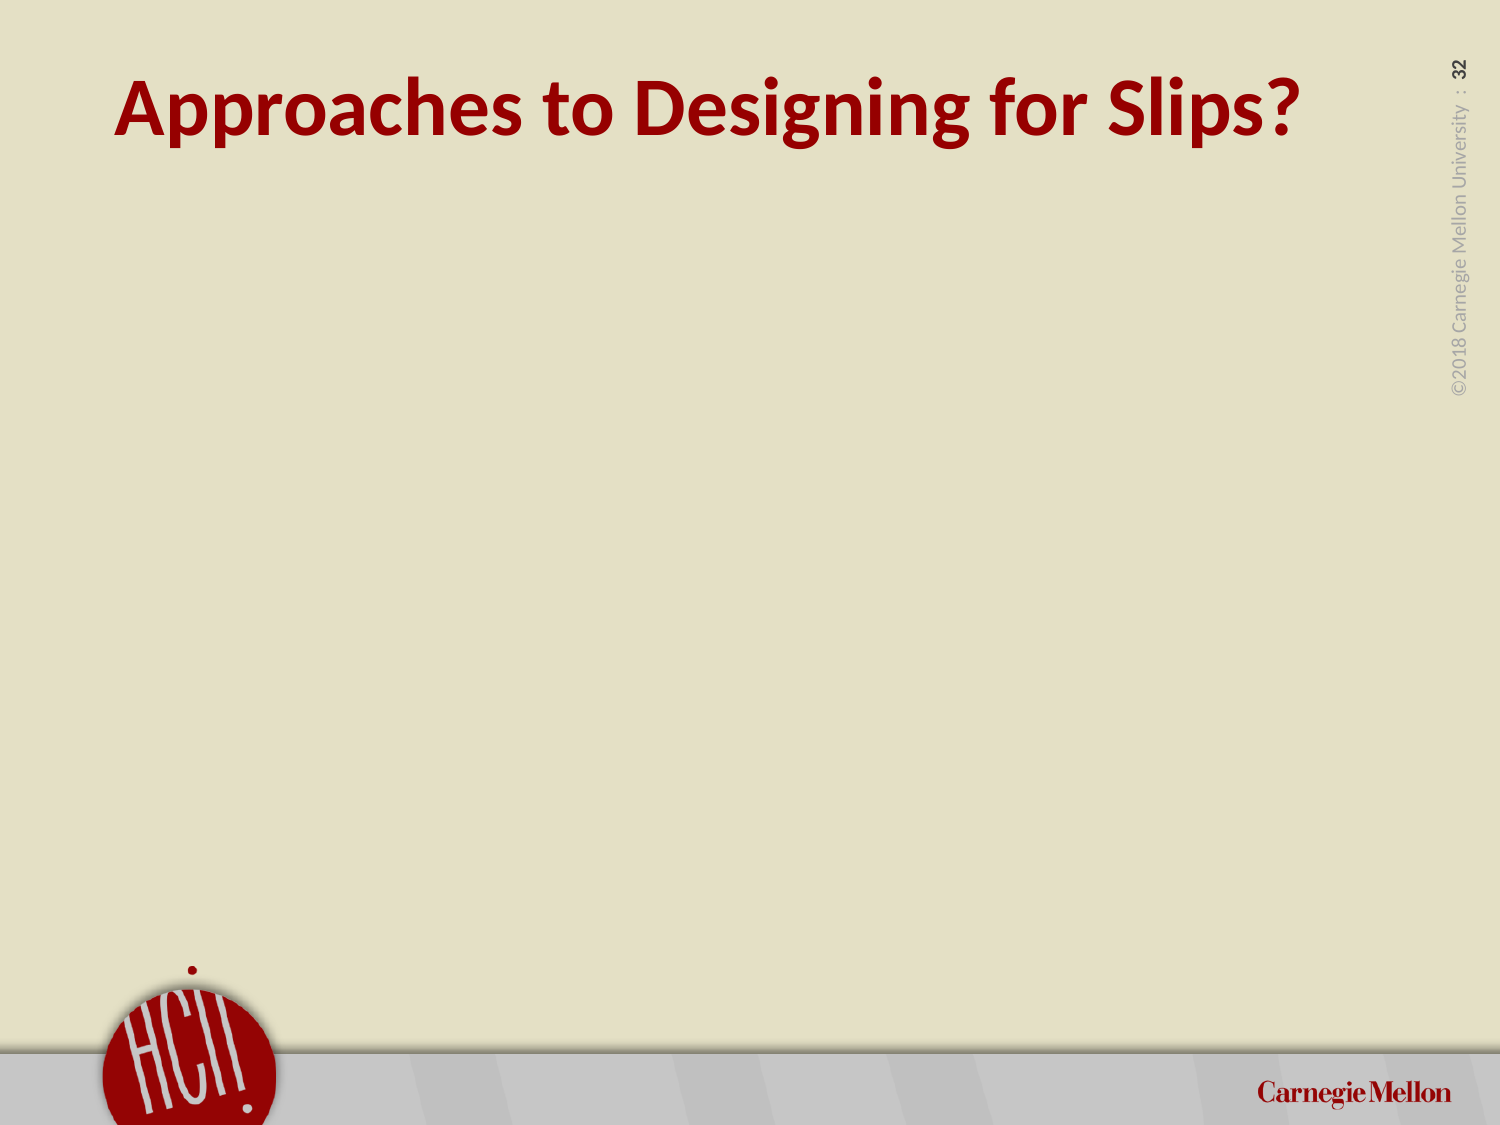

# Approaches to Designing for Slips?
Clear slide each semester